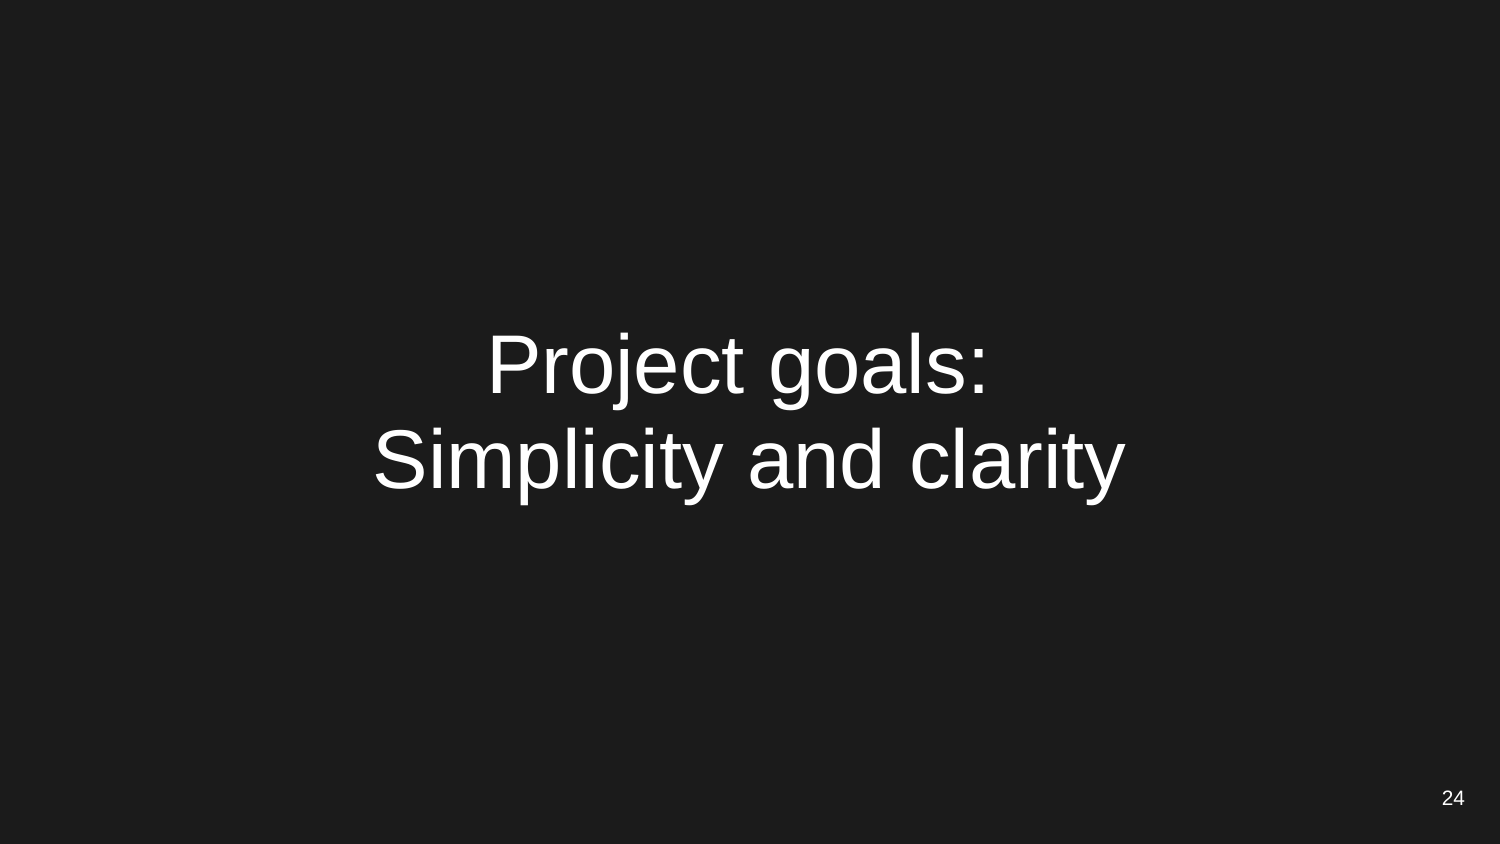

# Project goals:
Simplicity and clarity
24